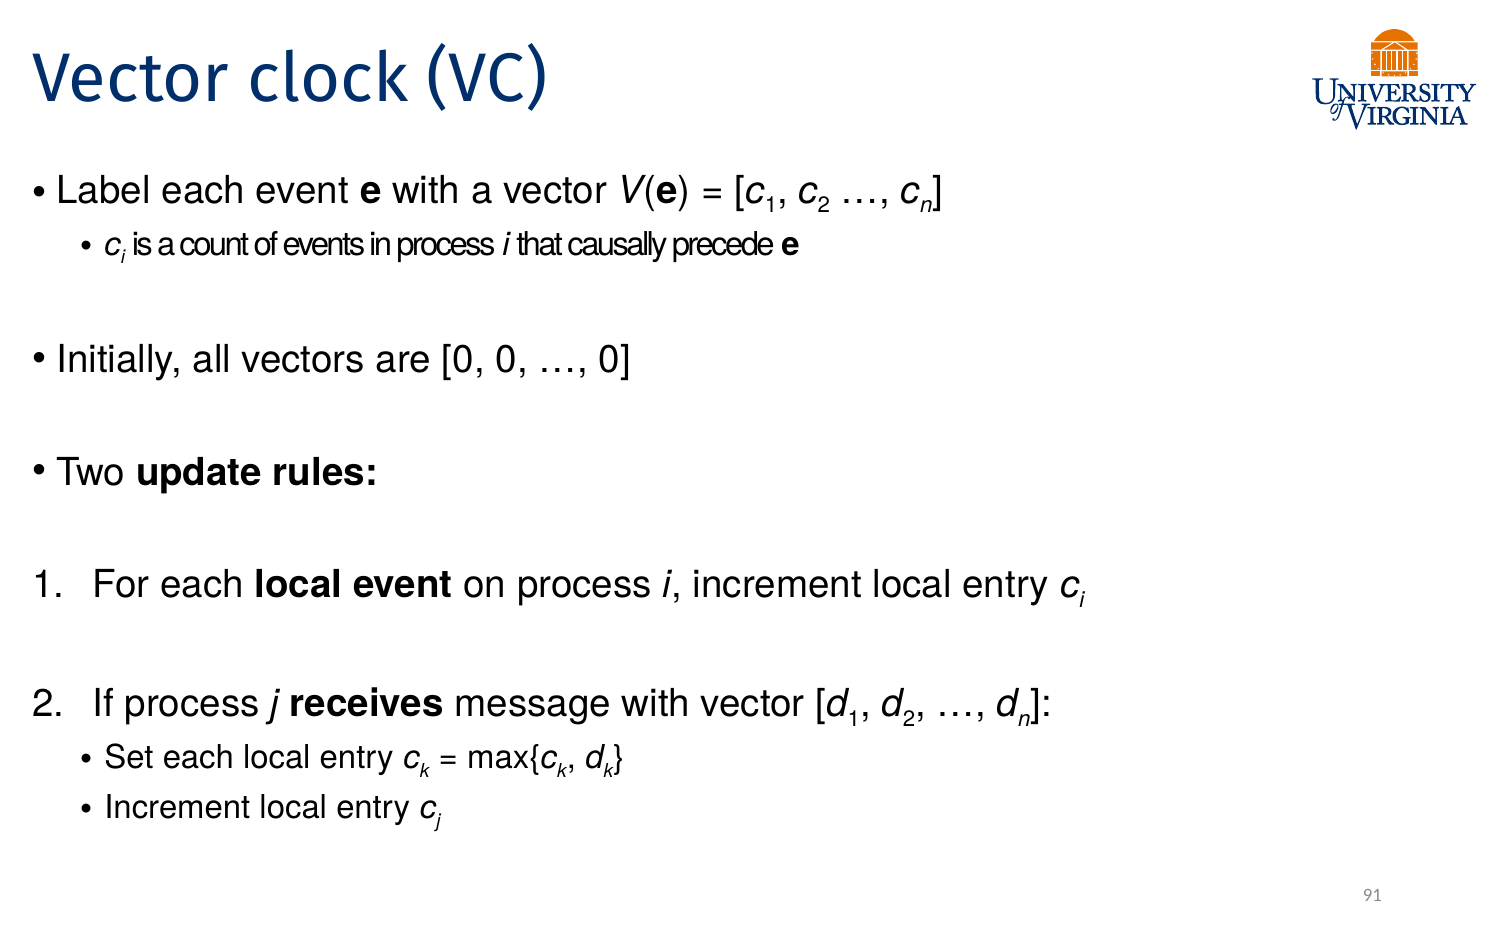

# Vector clock (VC)
Label each event e with a vector V(e) = [c1, c2 …, cn]
ci is a count of events in process i that causally precede e

Initially, all vectors are [0, 0, …, 0]

Two update rules:

For each local event on process i, increment local entry ci

If process j receives message with vector [d1, d2, …, dn]:
Set each local entry ck = max{ck, dk}
Increment local entry cj
91